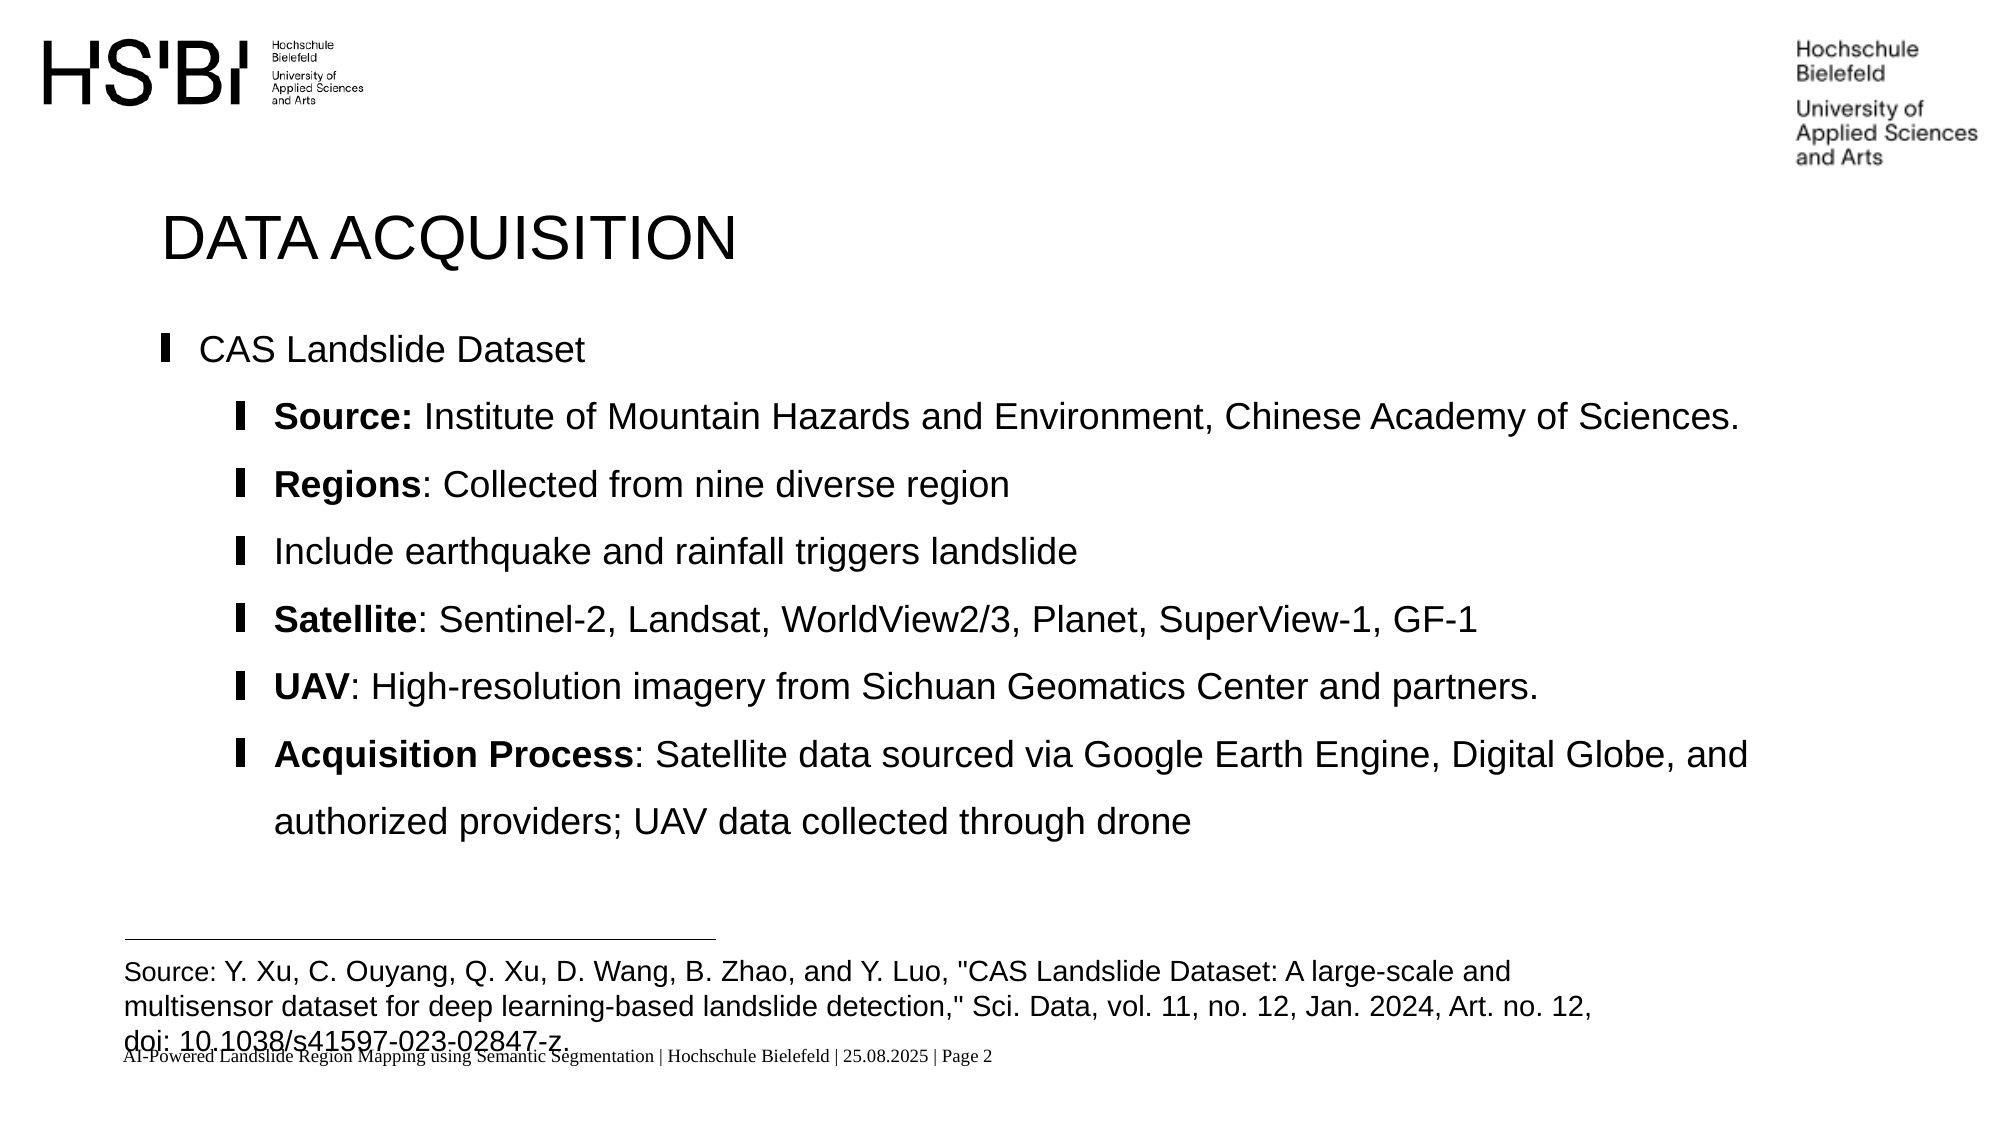

Data acquisition
CAS Landslide Dataset
Source: Institute of Mountain Hazards and Environment, Chinese Academy of Sciences.
Regions: Collected from nine diverse region
Include earthquake and rainfall triggers landslide
Satellite: Sentinel-2, Landsat, WorldView2/3, Planet, SuperView-1, GF-1
UAV: High-resolution imagery from Sichuan Geomatics Center and partners.
Acquisition Process: Satellite data sourced via Google Earth Engine, Digital Globe, and authorized providers; UAV data collected through drone

Source: Y. Xu, C. Ouyang, Q. Xu, D. Wang, B. Zhao, and Y. Luo, "CAS Landslide Dataset: A large-scale and multisensor dataset for deep learning-based landslide detection," Sci. Data, vol. 11, no. 12, Jan. 2024, Art. no. 12, doi: 10.1038/s41597-023-02847-z.

AI-Powered Landslide Region Mapping using Semantic Segmentation | Hochschule Bielefeld | 25.08.2025 | Page 2